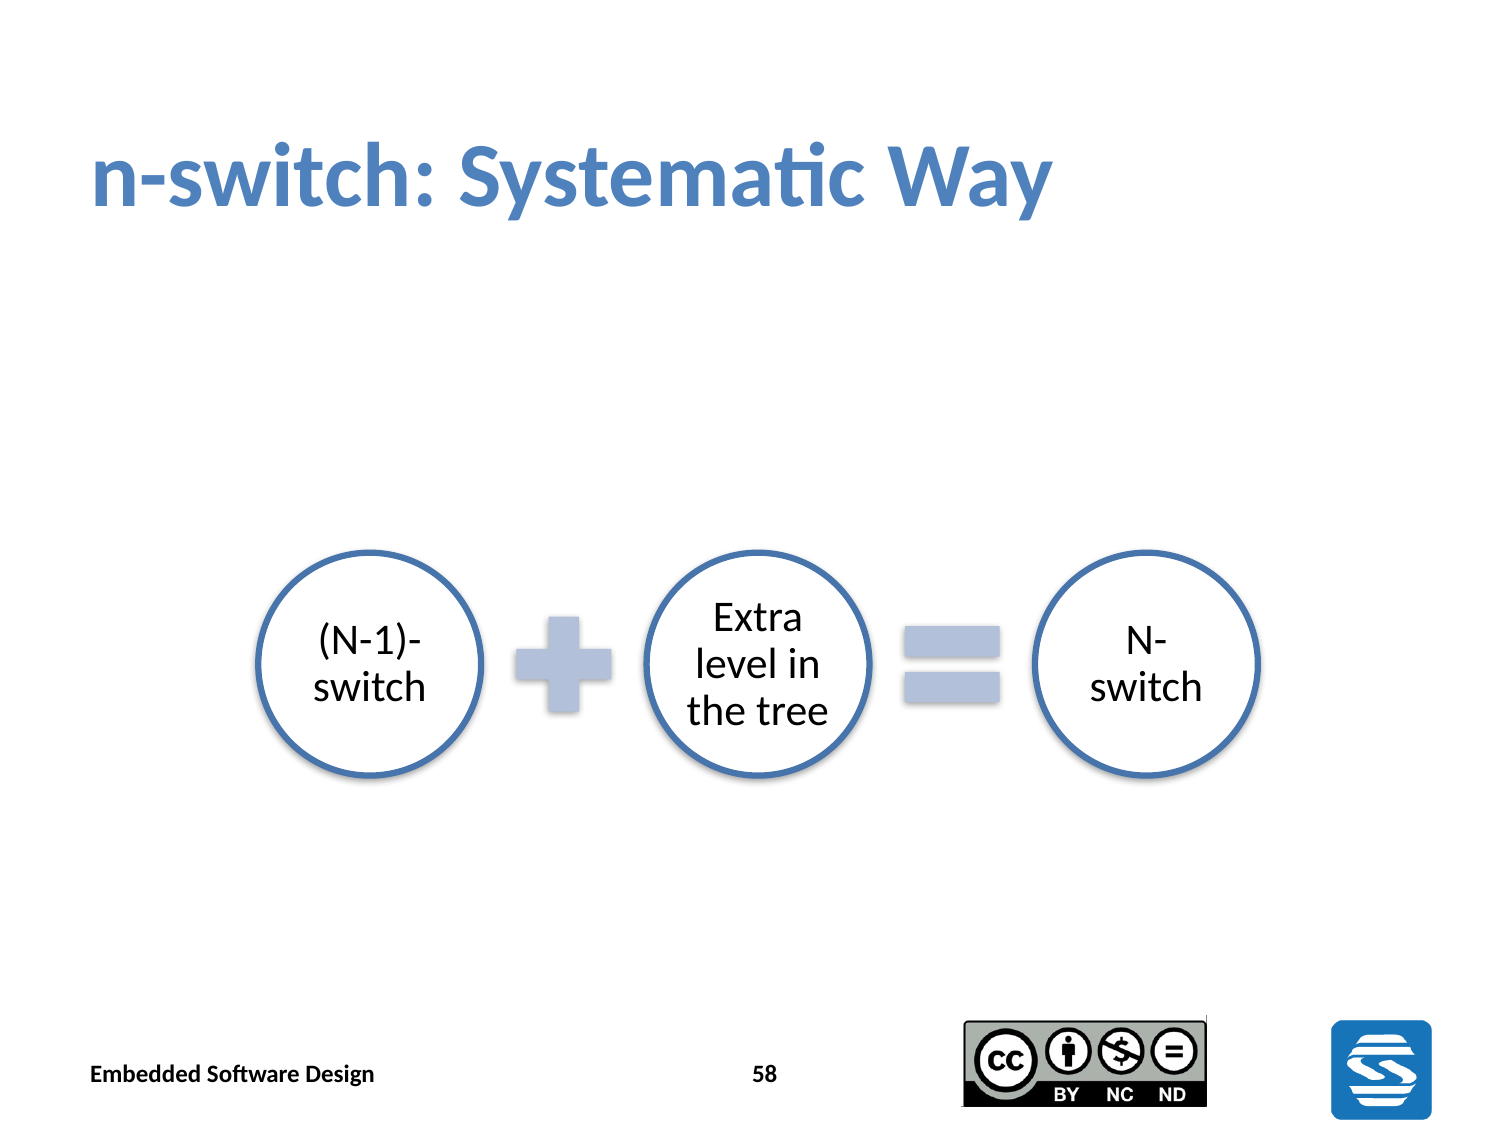

# n-switch: Systematic Way
(N-1)-switch

Extra level in the tree

N-switch
Embedded Software Design
58